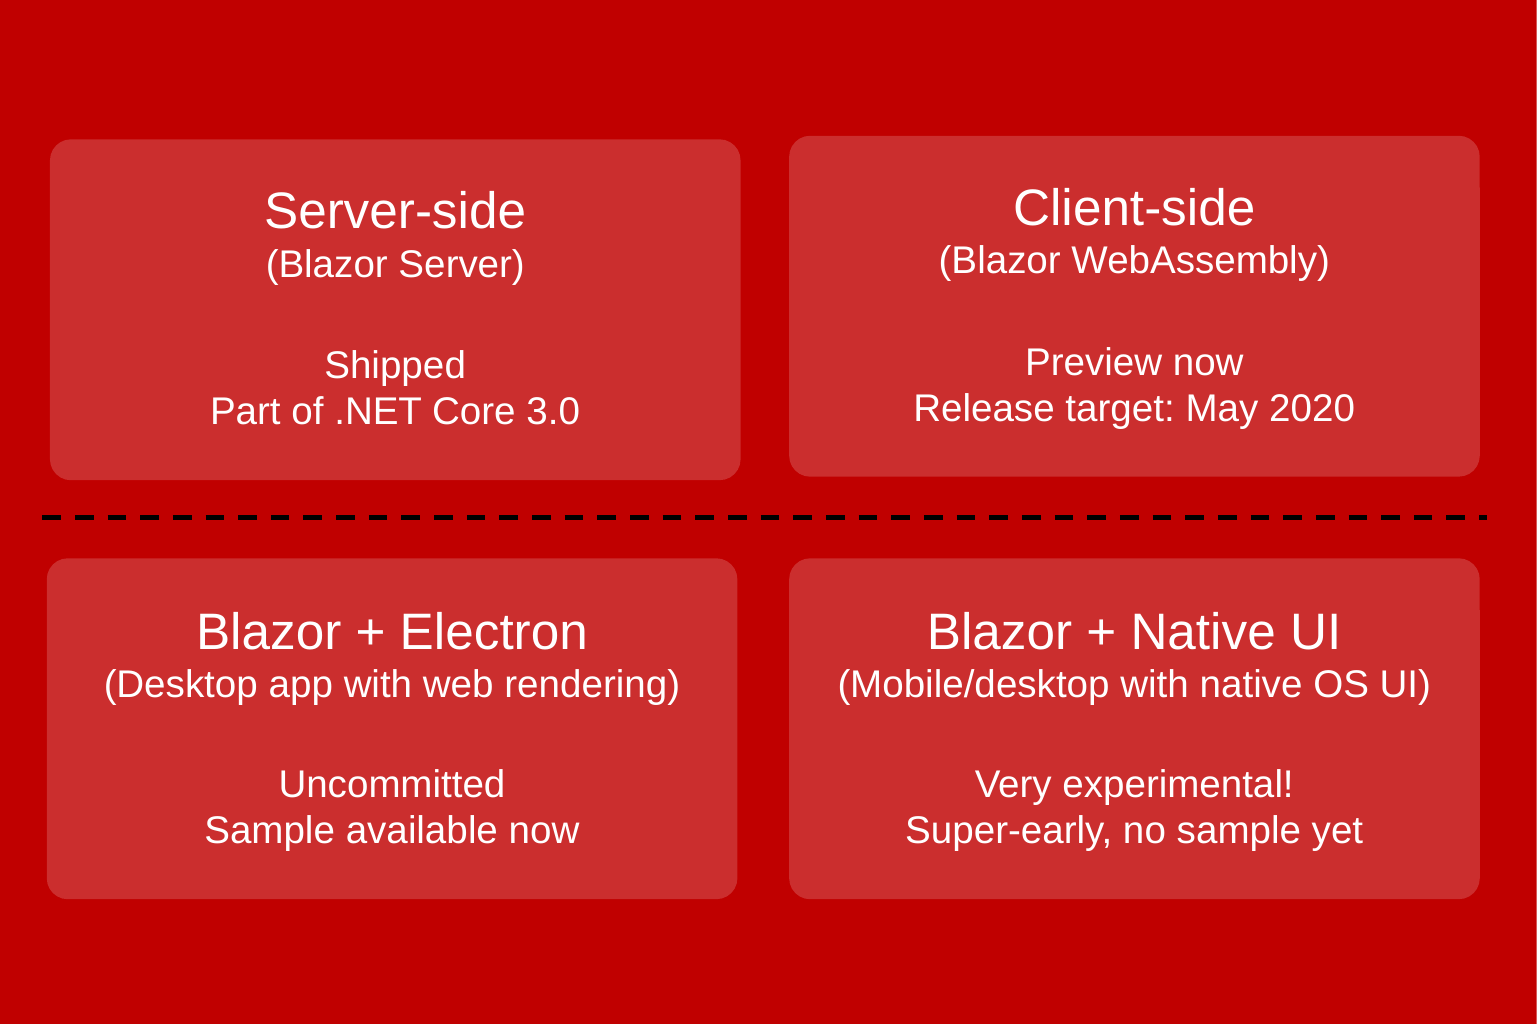

Client-side
(Blazor WebAssembly)
Server-side
(Blazor Server)
Preview now
Release target: May 2020
Shipped
Part of .NET Core 3.0

Blazor + Electron
(Desktop app with web rendering)
Uncommitted
Sample available now

Blazor + Native UI
(Mobile/desktop with native OS UI)
Very experimental!
Super-early, no sample yet